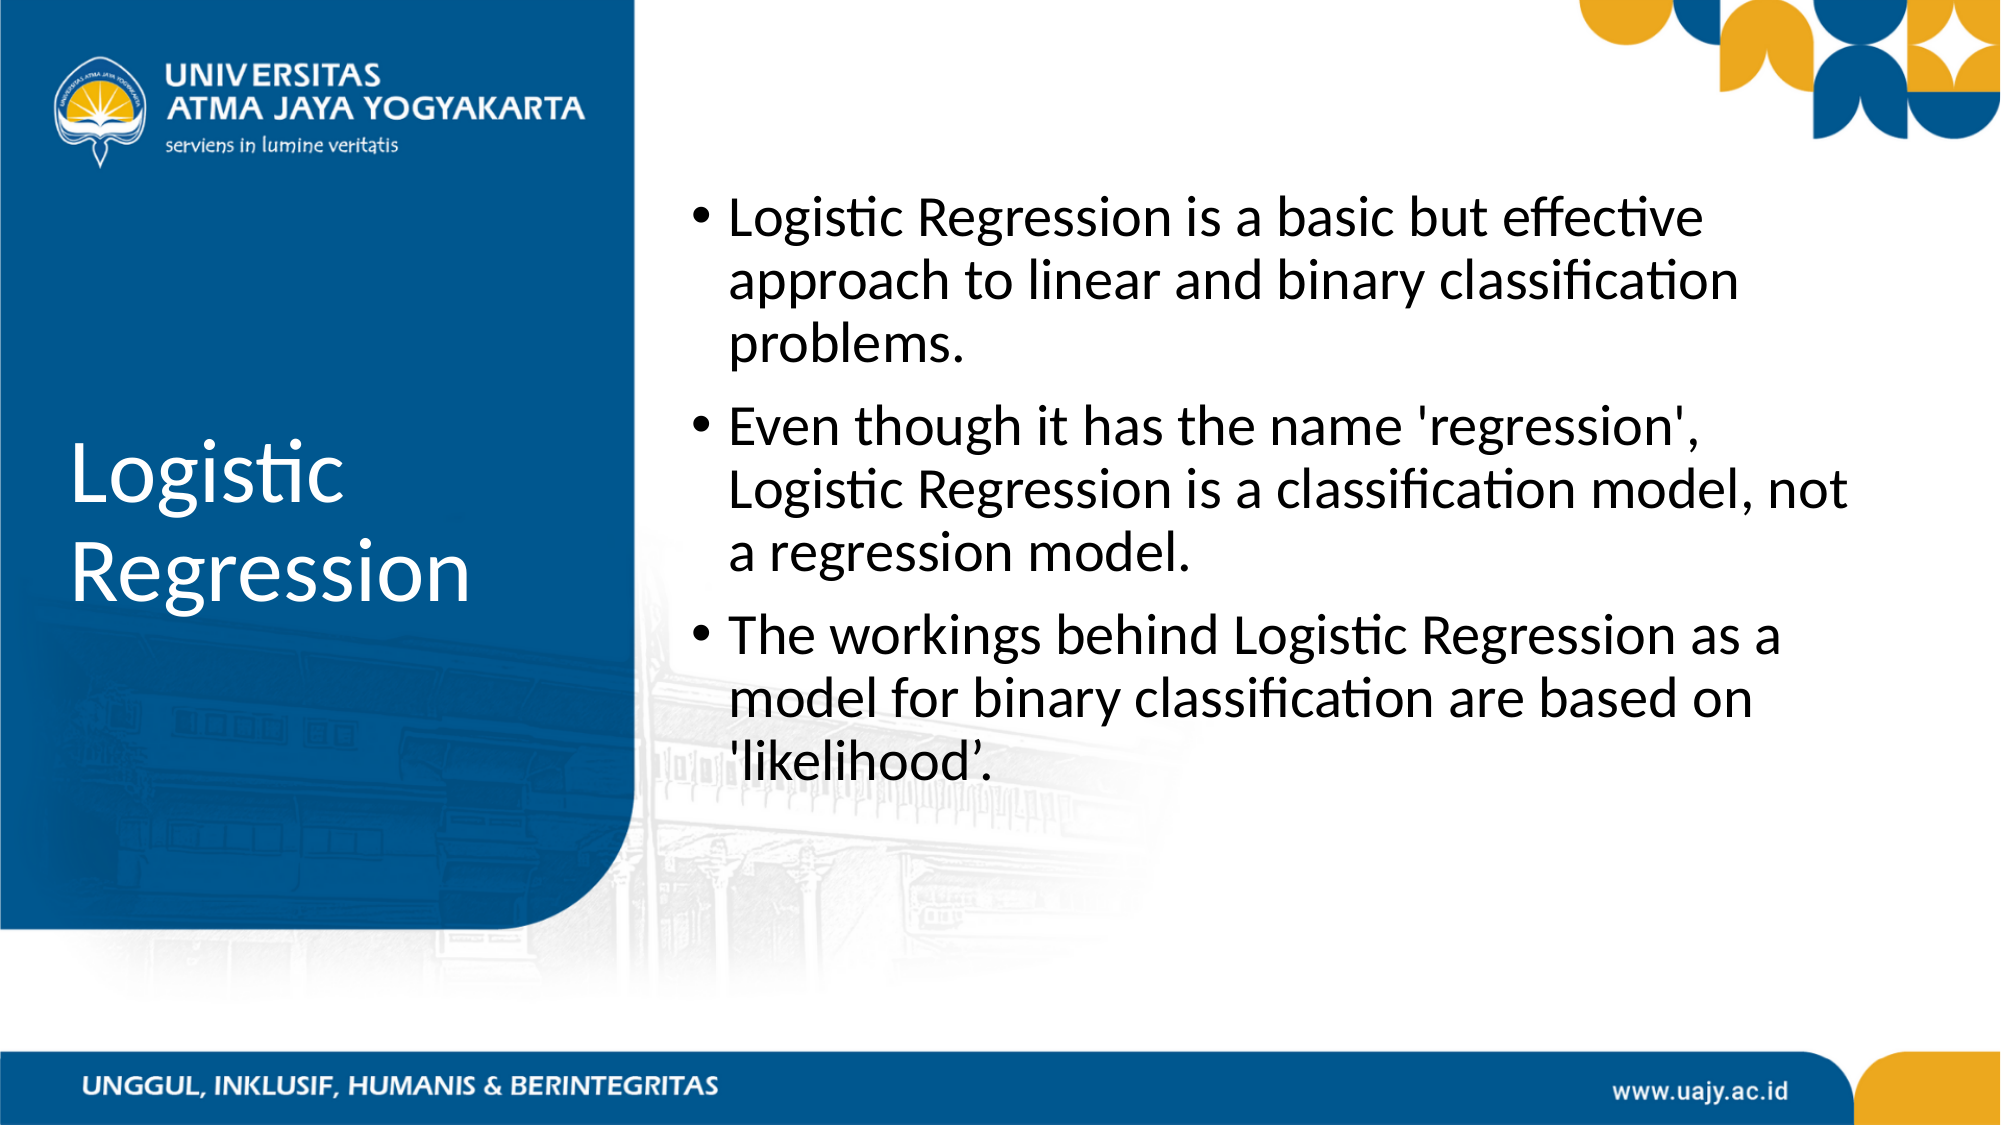

Logistic Regression is a basic but effective approach to linear and binary classification problems.
Even though it has the name 'regression', Logistic Regression is a classification model, not a regression model.
The workings behind Logistic Regression as a model for binary classification are based on 'likelihood’.
# Logistic Regression